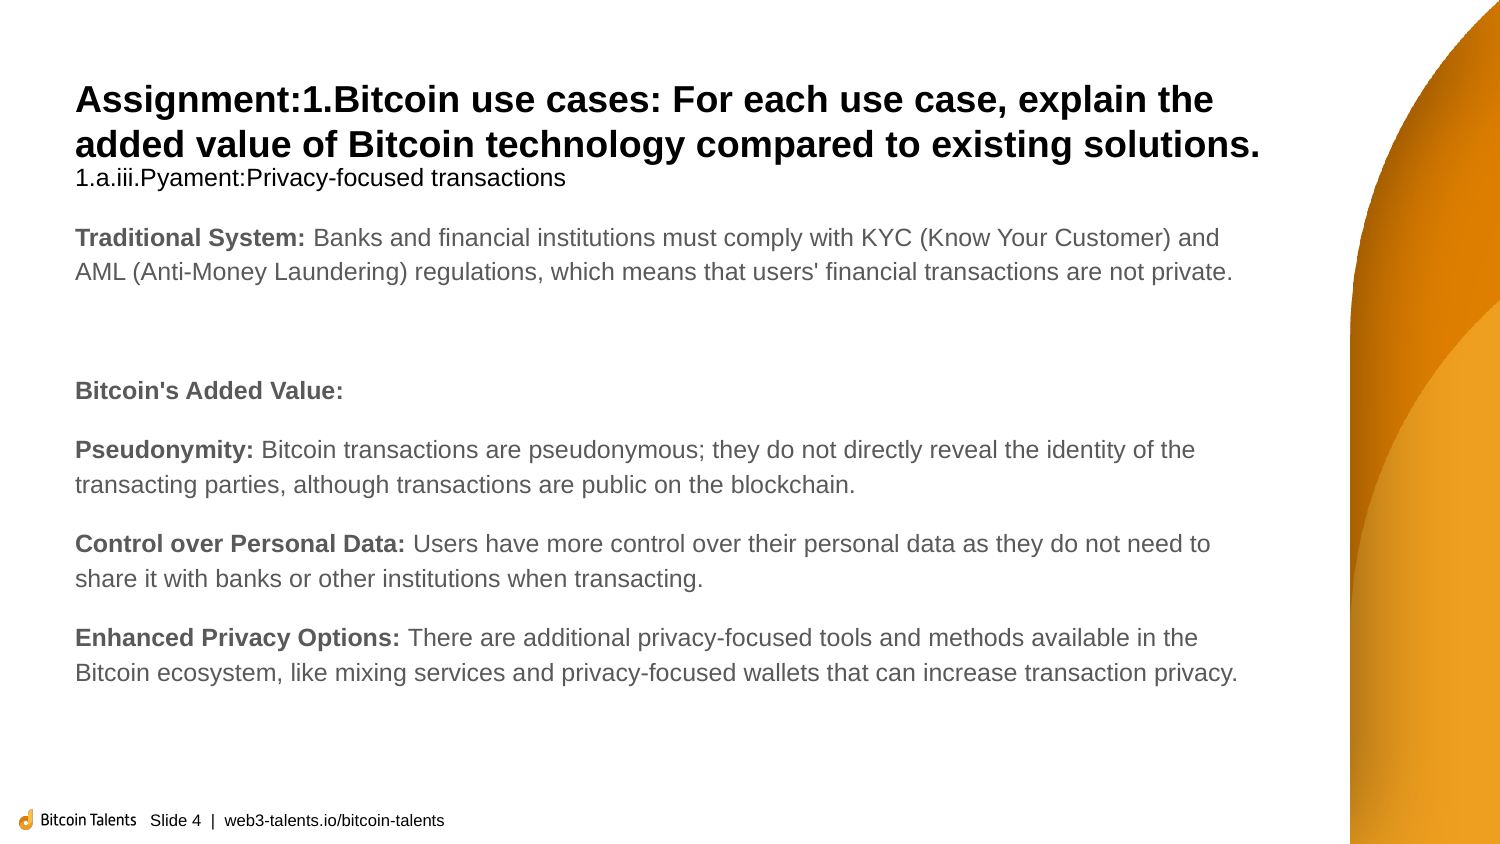

# Assignment:1.Bitcoin use cases: For each use case, explain the added value of Bitcoin technology compared to existing solutions.
1.a.iii.Pyament:Privacy-focused transactions
Traditional System: Banks and financial institutions must comply with KYC (Know Your Customer) and AML (Anti-Money Laundering) regulations, which means that users' financial transactions are not private.

Bitcoin's Added Value:
Pseudonymity: Bitcoin transactions are pseudonymous; they do not directly reveal the identity of the transacting parties, although transactions are public on the blockchain.
Control over Personal Data: Users have more control over their personal data as they do not need to share it with banks or other institutions when transacting.
Enhanced Privacy Options: There are additional privacy-focused tools and methods available in the Bitcoin ecosystem, like mixing services and privacy-focused wallets that can increase transaction privacy.